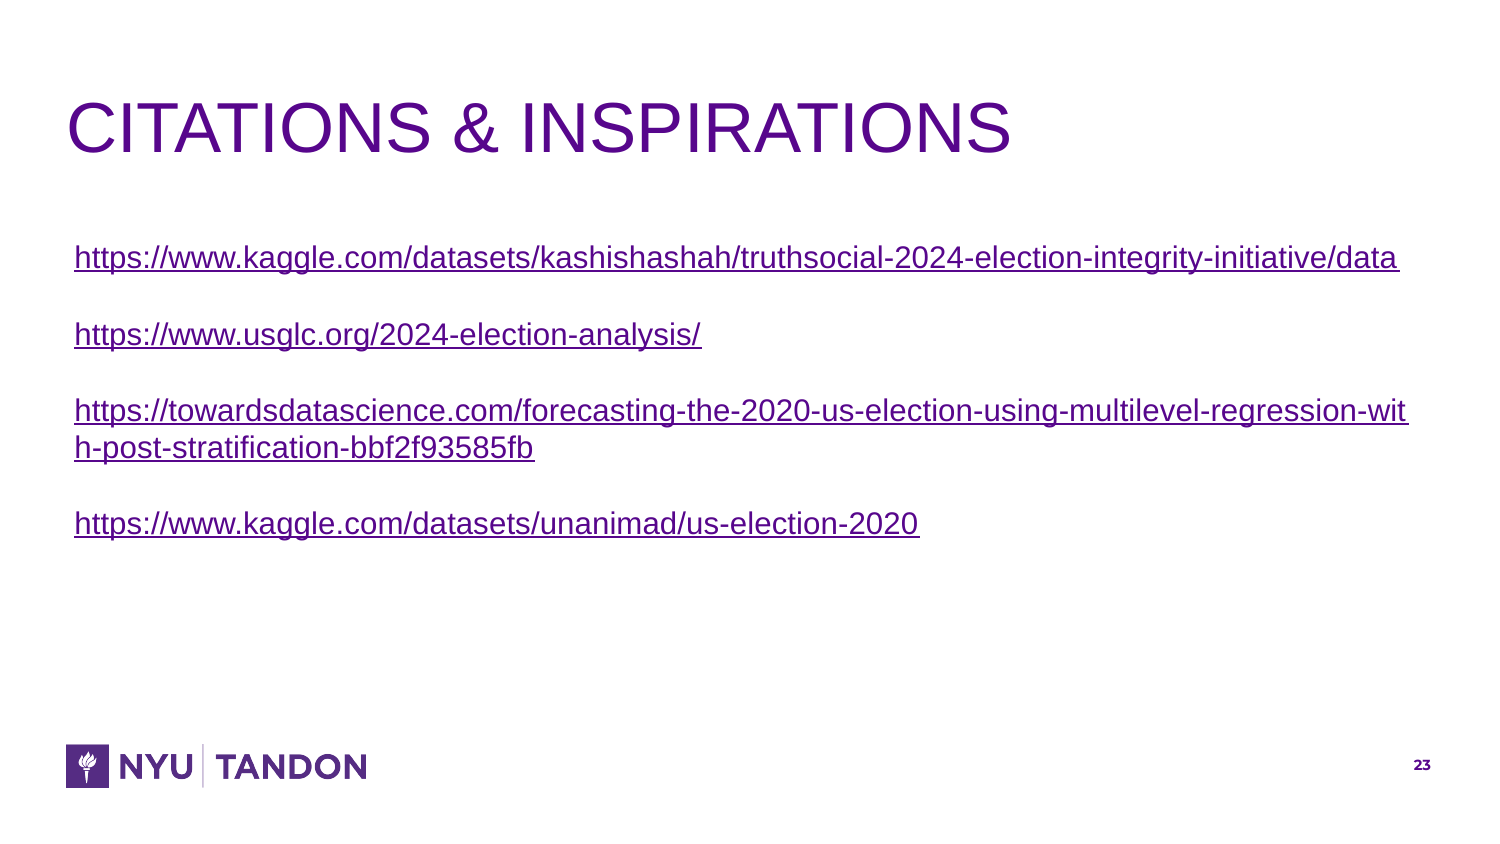

# CITATIONS & INSPIRATIONS
https://www.kaggle.com/datasets/kashishashah/truthsocial-2024-election-integrity-initiative/data
https://www.usglc.org/2024-election-analysis/
https://towardsdatascience.com/forecasting-the-2020-us-election-using-multilevel-regression-with-post-stratification-bbf2f93585fb
https://www.kaggle.com/datasets/unanimad/us-election-2020